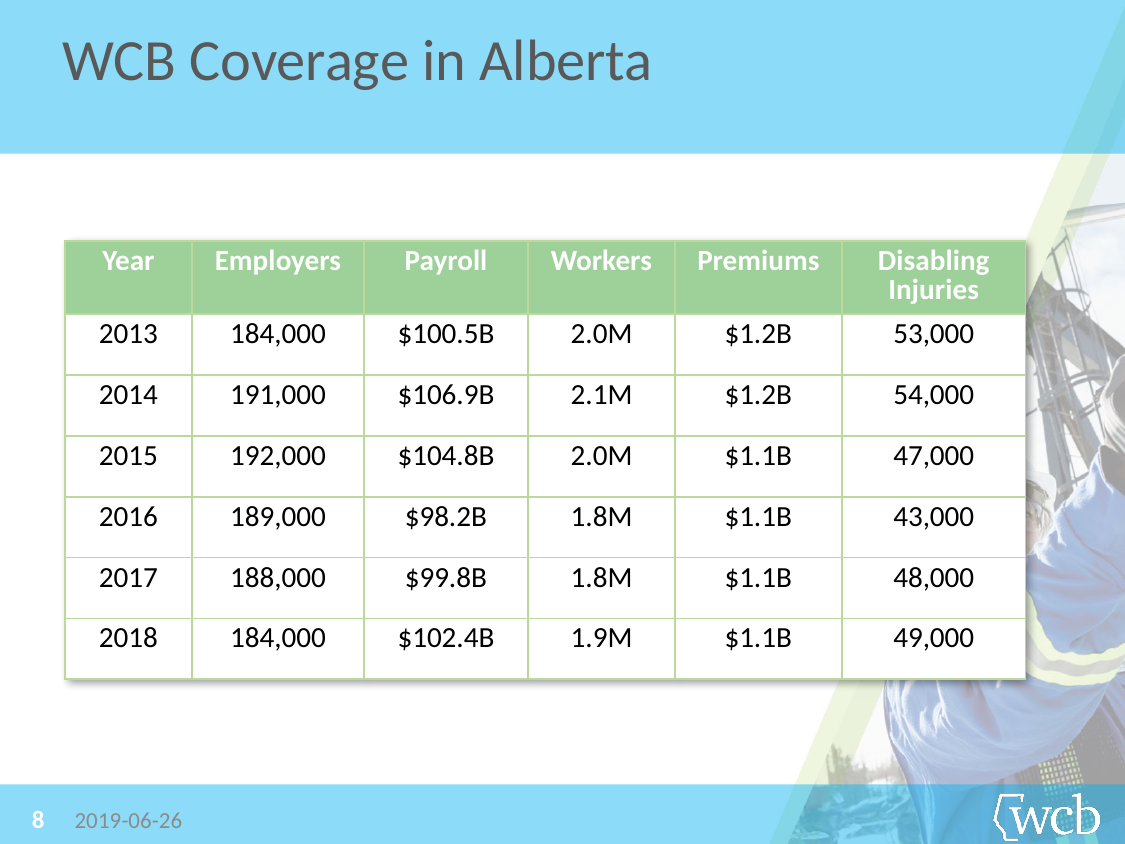

WCB Coverage in Alberta
| Year | Employers | Payroll | Workers | Premiums | Disabling Injuries |
| --- | --- | --- | --- | --- | --- |
| 2013 | 184,000 | $100.5B | 2.0M | $1.2B | 53,000 |
| 2014 | 191,000 | $106.9B | 2.1M | $1.2B | 54,000 |
| 2015 | 192,000 | $104.8B | 2.0M | $1.1B | 47,000 |
| 2016 | 189,000 | $98.2B | 1.8M | $1.1B | 43,000 |
| 2017 | 188,000 | $99.8B | 1.8M | $1.1B | 48,000 |
| 2018 | 184,000 | $102.4B | 1.9M | $1.1B | 49,000 |
8
2019-06-26